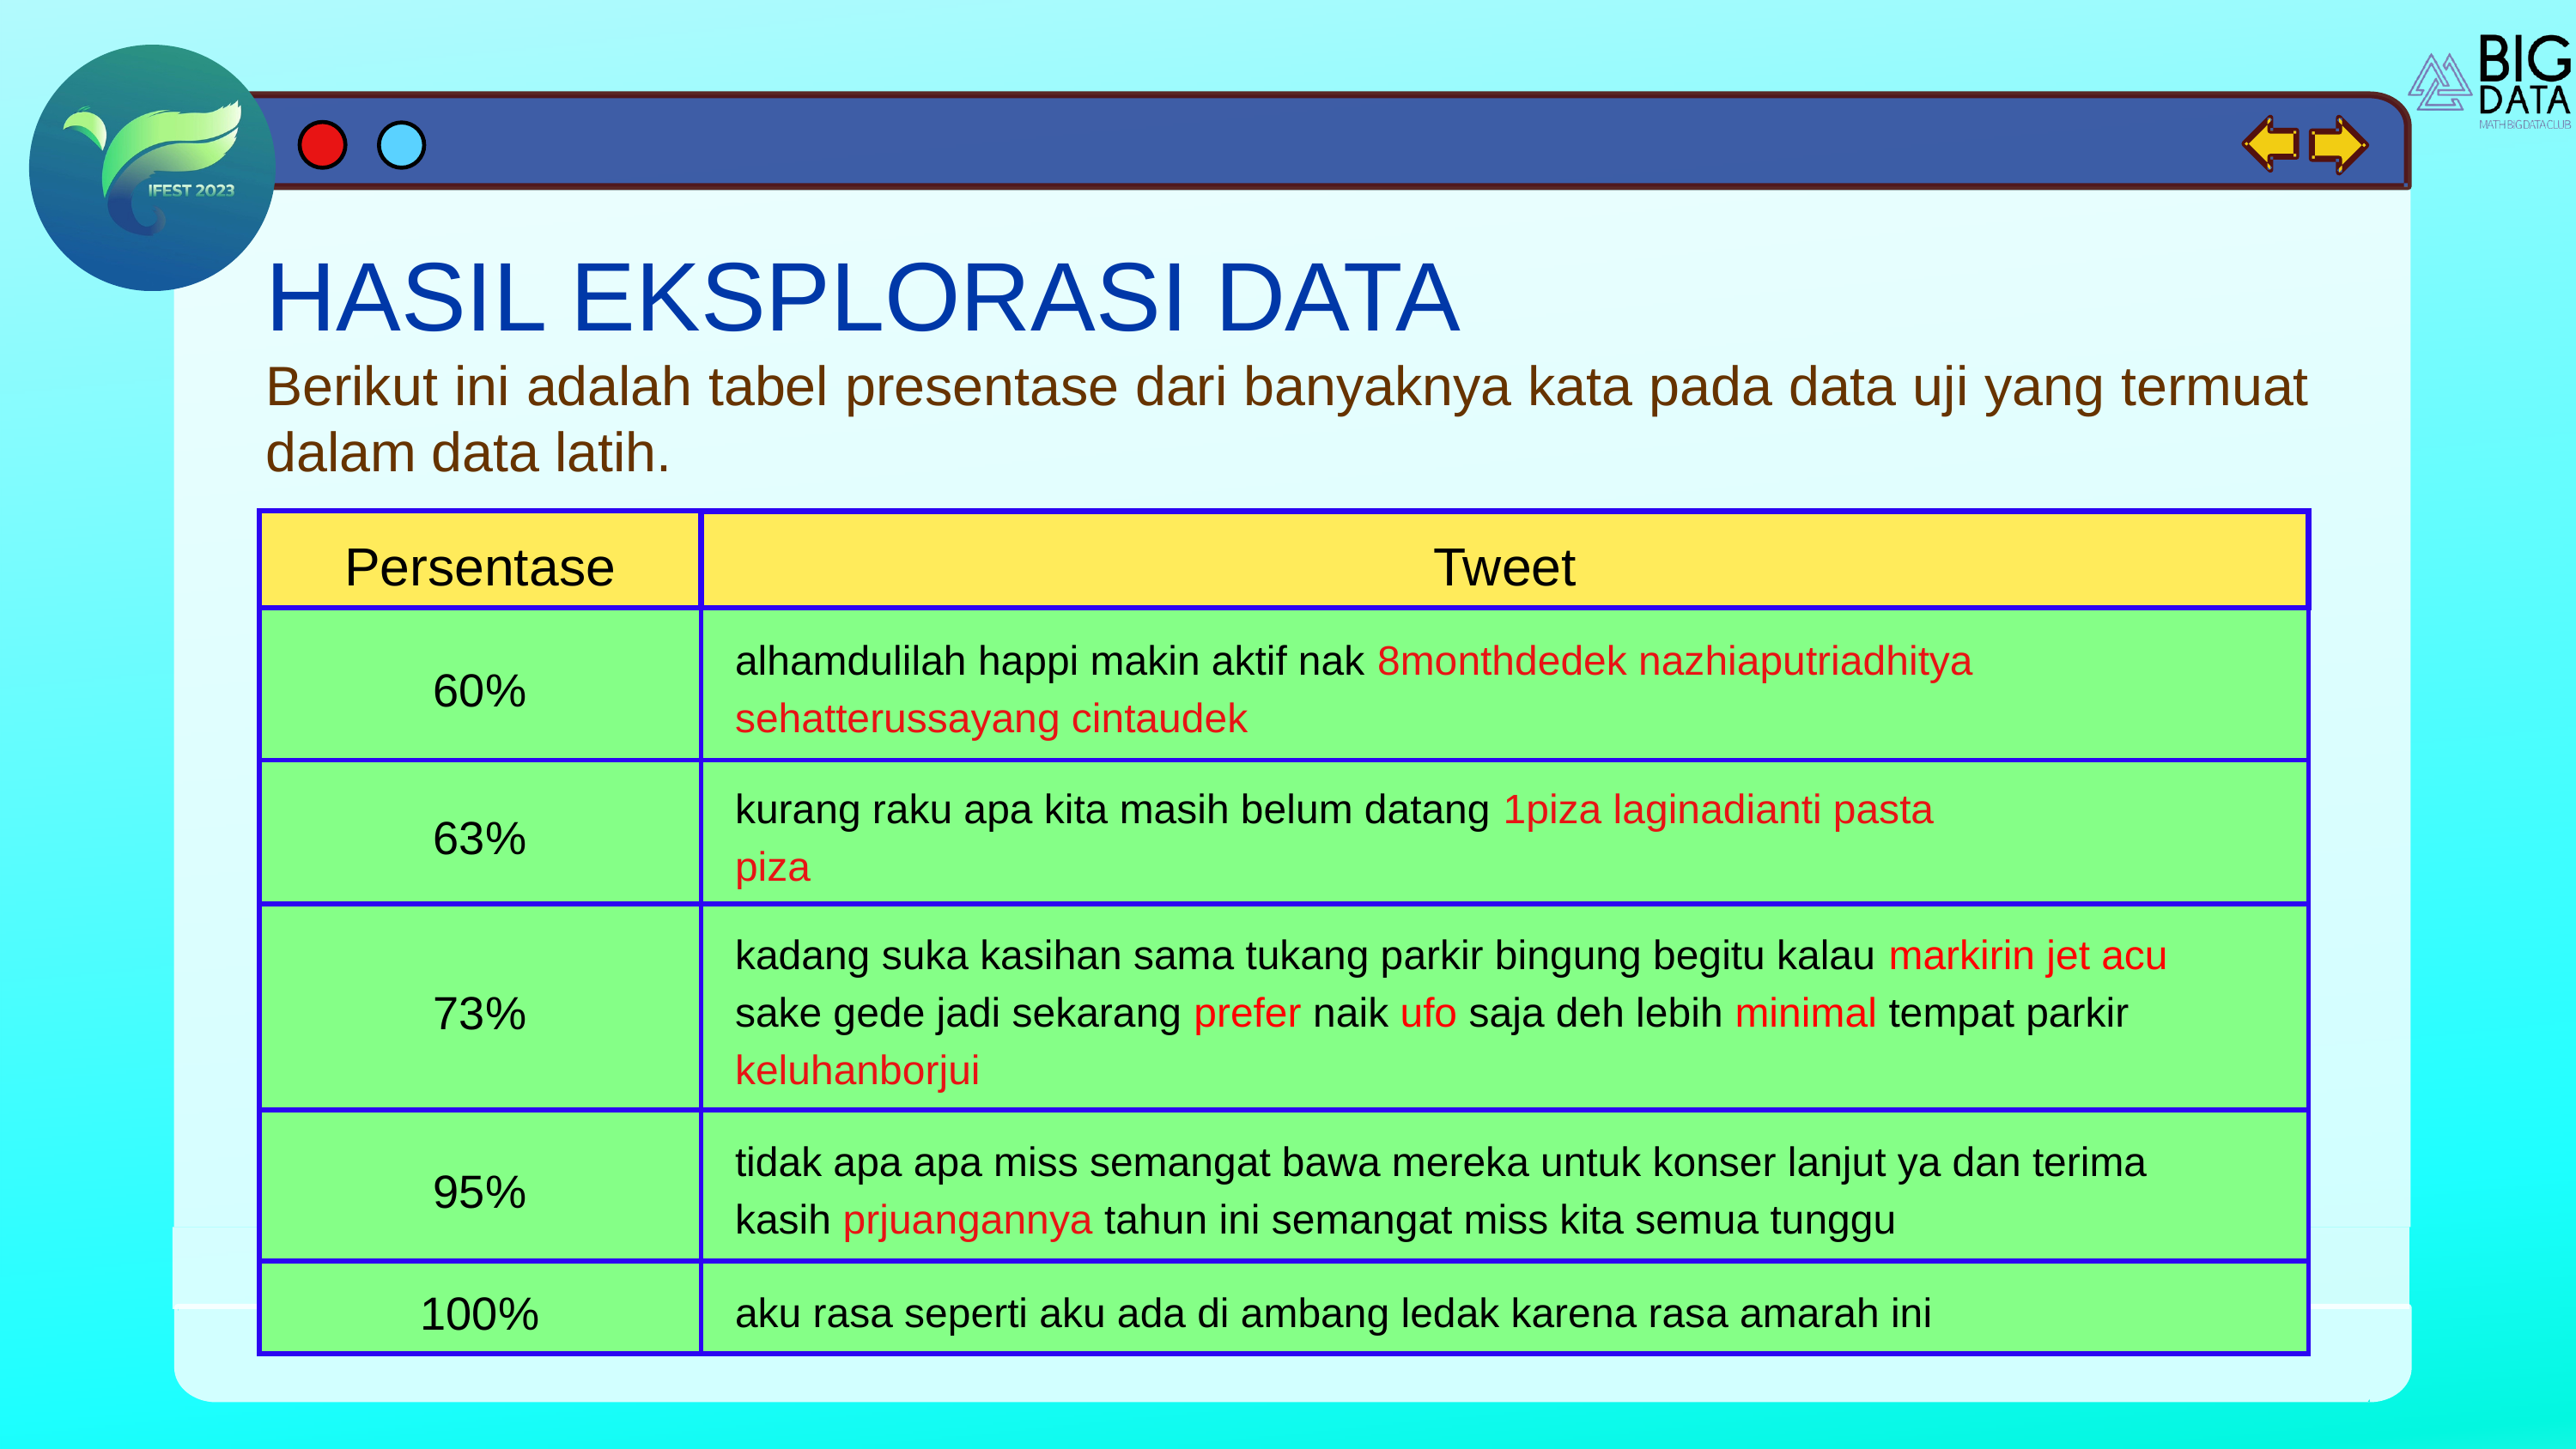

HASIL EKSPLORASI DATA
Berikut ini adalah tabel presentase dari banyaknya kata pada data uji yang termuat dalam data latih.
| Persentase | Tweet |
| --- | --- |
| 60% | alhamdulilah happi makin aktif nak 8monthdedek nazhiaputriadhitya sehatterussayang cintaudek |
| 63% | kurang raku apa kita masih belum datang 1piza laginadianti pasta piza |
| 73% | kadang suka kasihan sama tukang parkir bingung begitu kalau markirin jet acu sake gede jadi sekarang prefer naik ufo saja deh lebih minimal tempat parkir keluhanborjui |
| 95% | tidak apa apa miss semangat bawa mereka untuk konser lanjut ya dan terima kasih prjuangannya tahun ini semangat miss kita semua tunggu |
| 100% | aku rasa seperti aku ada di ambang ledak karena rasa amarah ini |